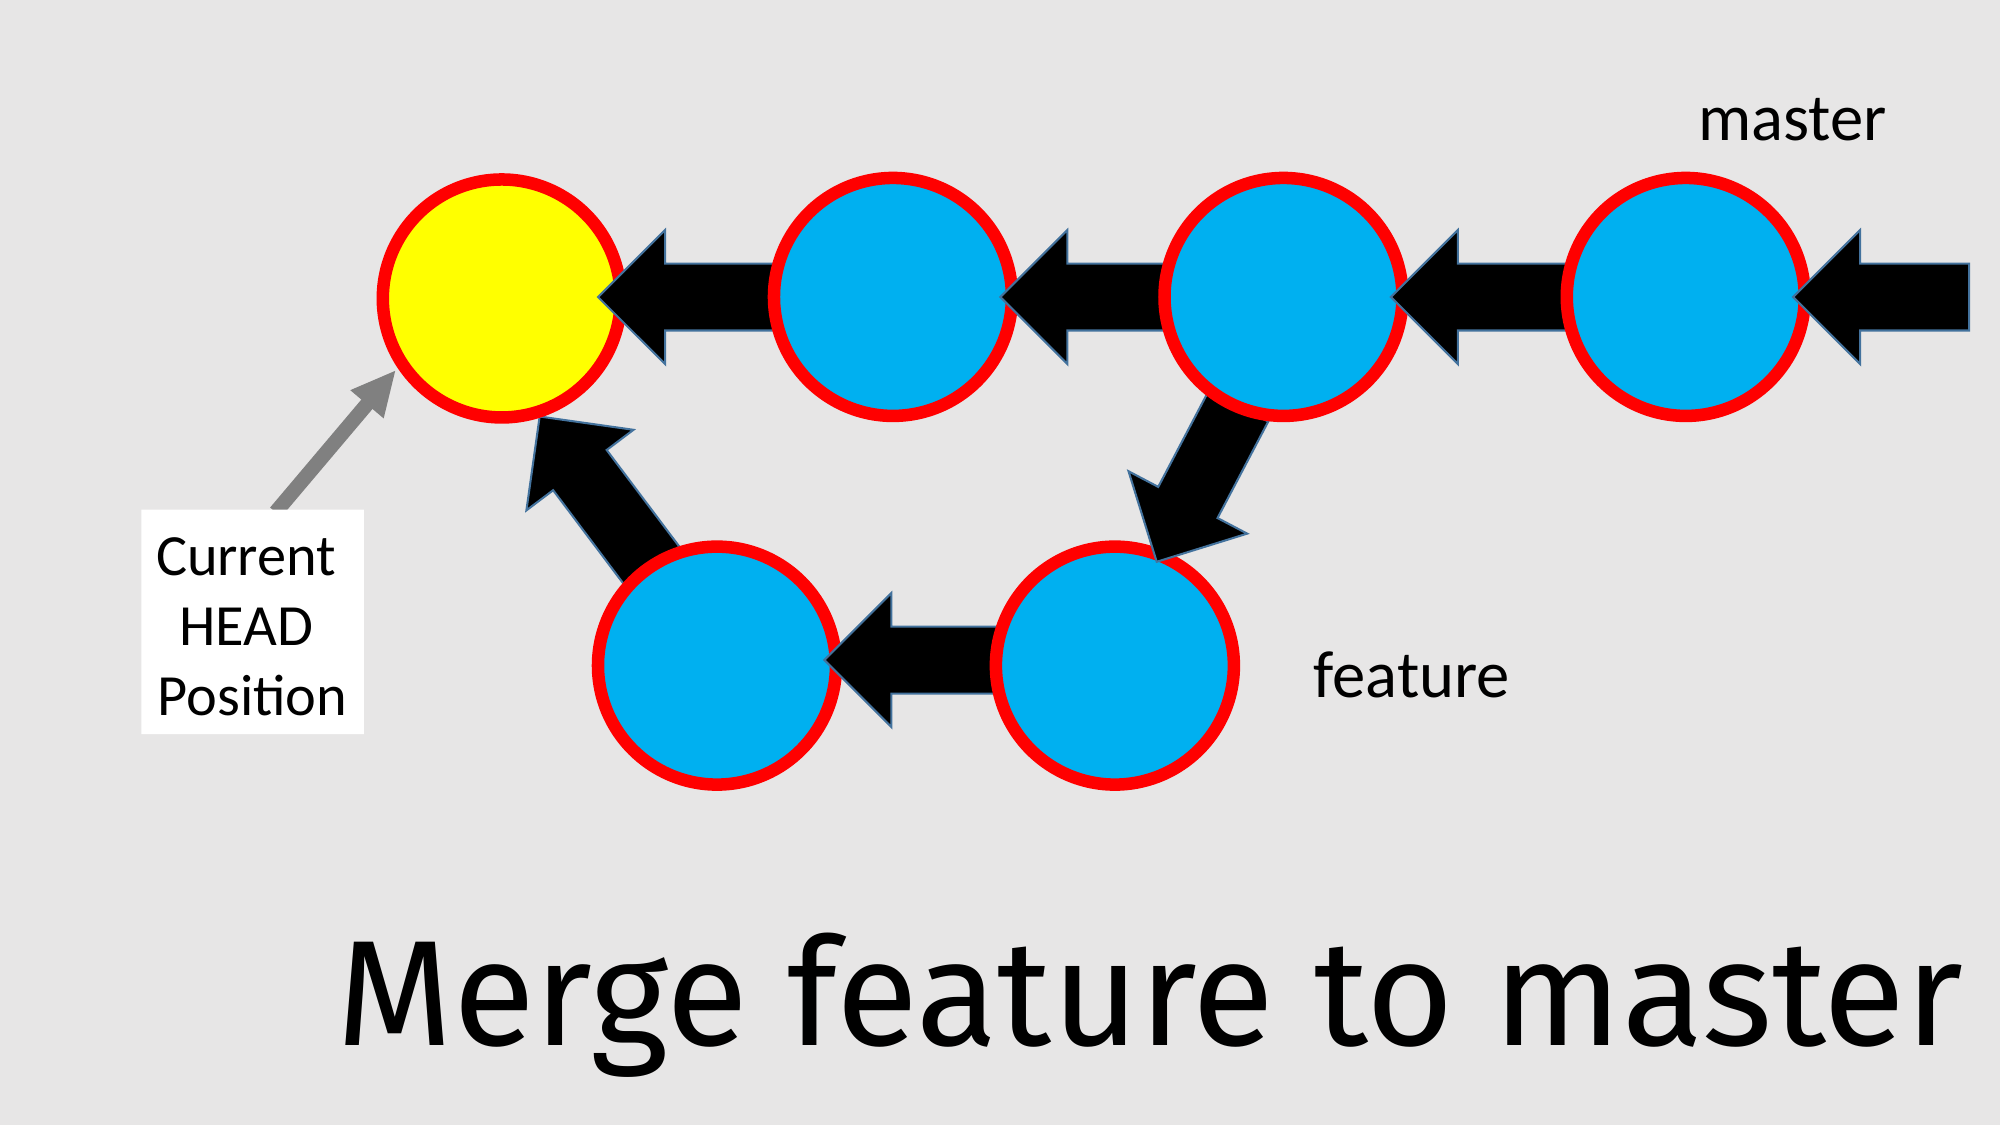

master

Current
HEAD
Position

feature
Merge feature to master